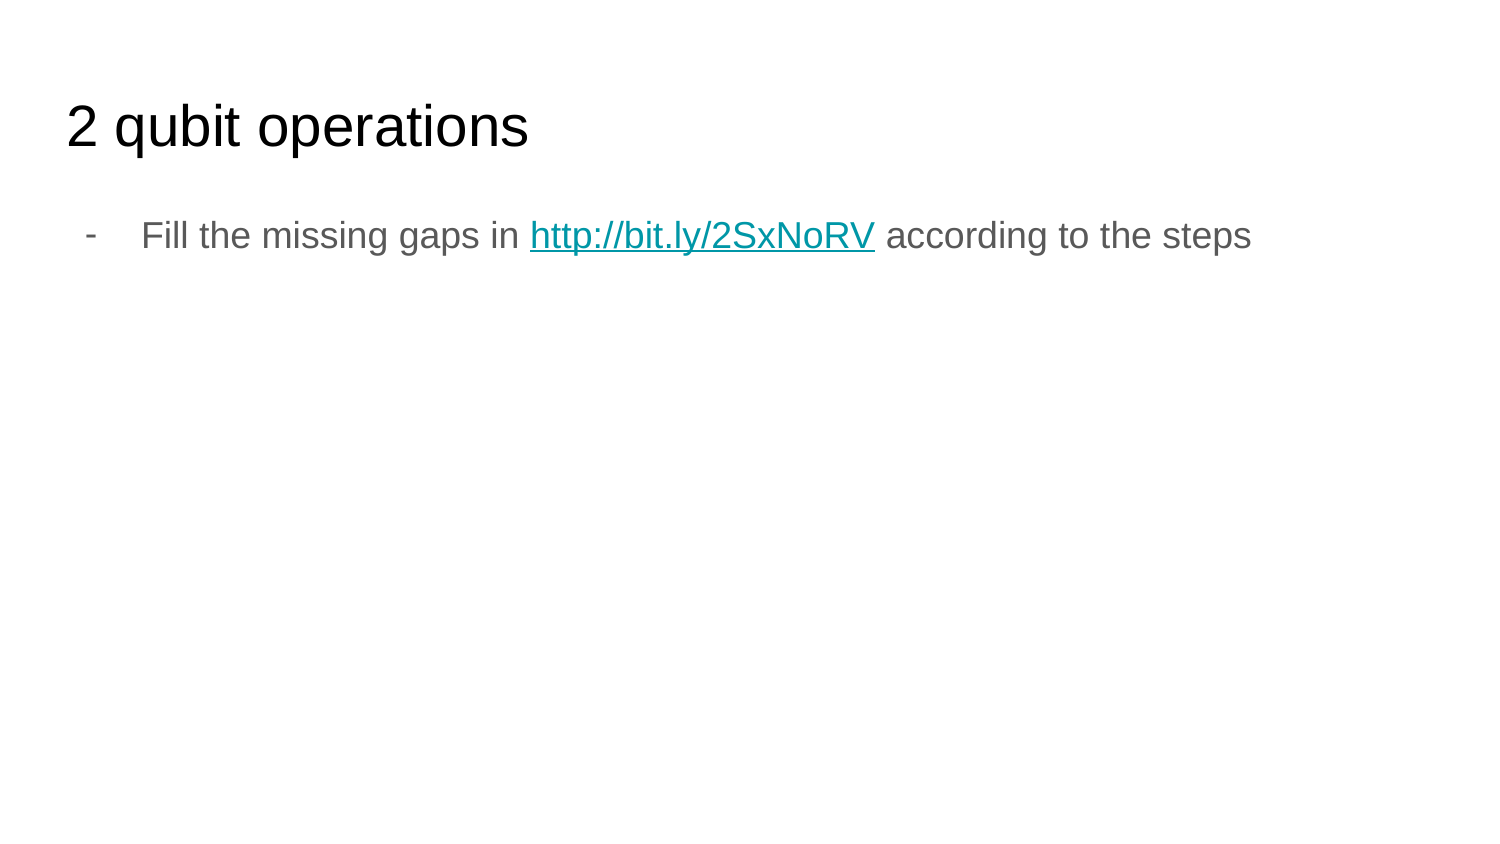

# 2 qubit operations
Fill the missing gaps in http://bit.ly/2SxNoRV according to the steps